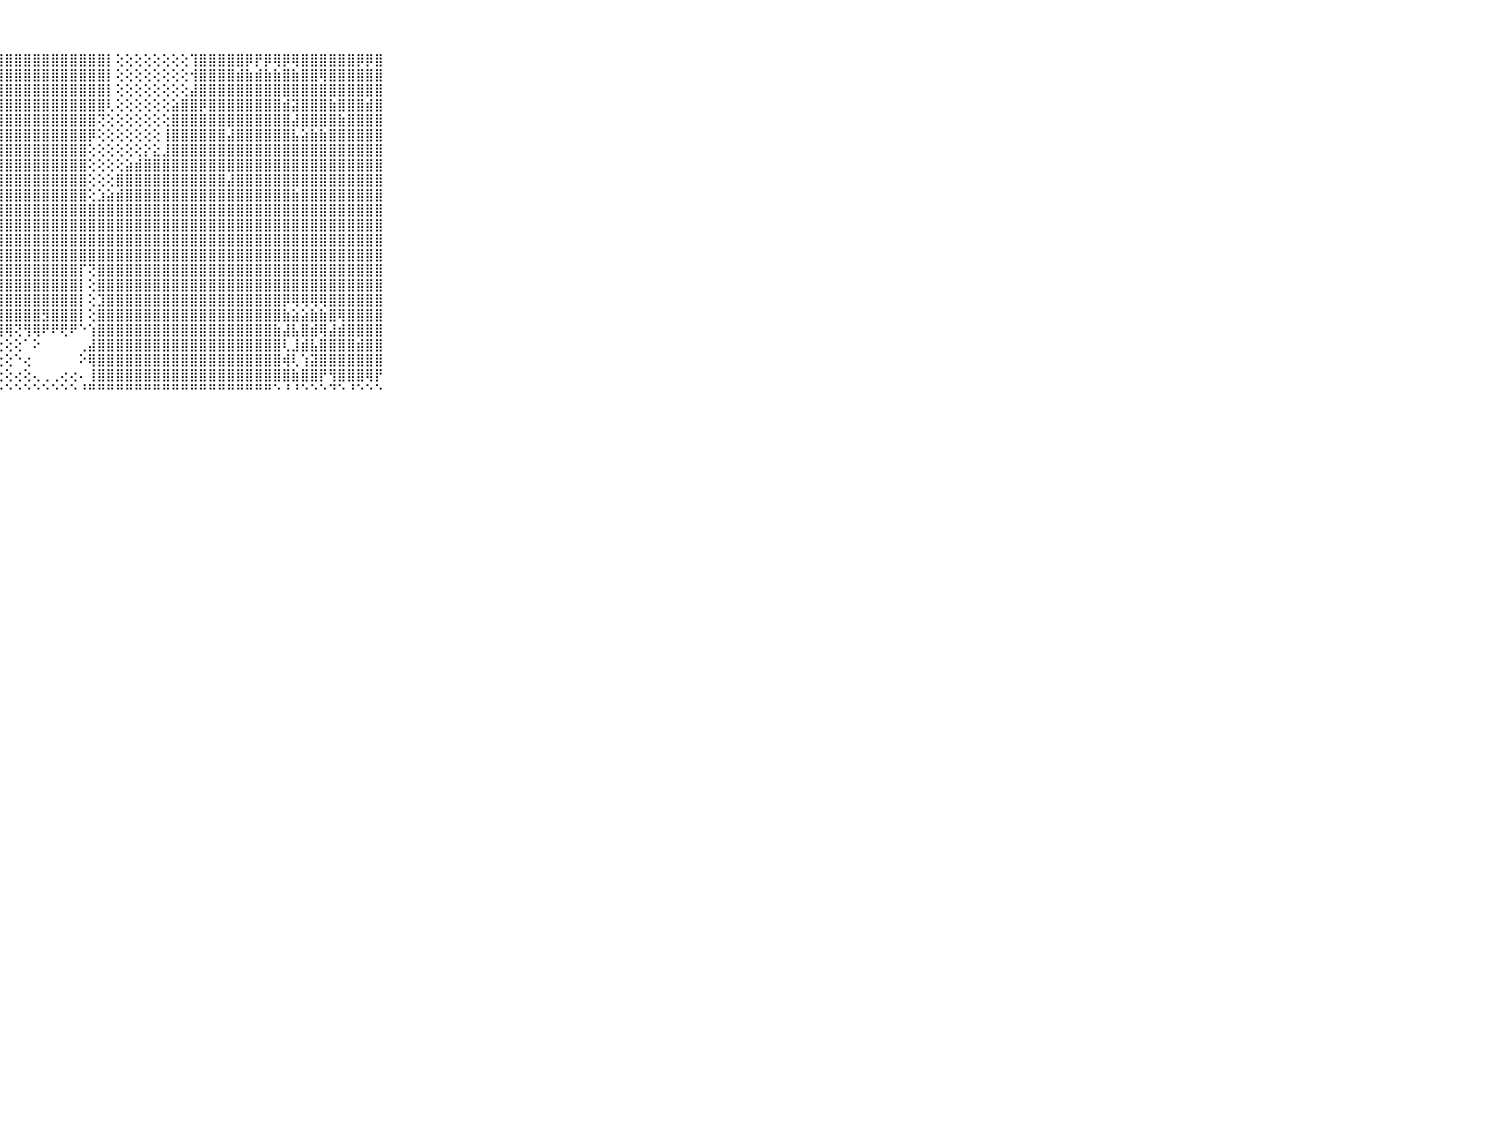

⠀⠀⠀⠀⠀⠀⠀⠀⠀⠀⠀⢸⣿⣿⣿⣿⣿⣿⣿⣿⣿⣿⣿⣿⣿⣿⣿⣿⣿⣿⣿⣿⣿⣿⣿⣿⣿⣿⣿⡇⢕⢕⢕⢕⢕⢕⢕⢕⢹⣿⣿⣿⣿⣿⡿⡟⡿⢿⡿⢿⣿⣿⣿⣿⣿⣿⡿⡿⣿⠀⠀⠀⠀⠀⠀⠀⠀⠀⠀⠀⠀
⠀⠀⠀⠀⠀⠀⠀⠀⠀⠀⠀⢸⣿⣿⣿⣿⣿⣿⣿⣿⣿⣿⣿⣿⣿⣿⣿⣿⣿⣿⣿⣿⣿⣿⣿⣿⣿⣿⣿⡇⢕⢕⢕⢕⢕⢕⢕⢕⢺⣿⣿⣿⣿⣾⣷⣾⣷⣷⣿⣷⣿⣿⢿⣿⣿⣿⣿⣿⣿⠀⠀⠀⠀⠀⠀⠀⠀⠀⠀⠀⠀
⠀⠀⠀⠀⠀⠀⠀⠀⠀⠀⠀⢸⣿⣿⣿⣿⣿⣿⣿⣿⣿⣿⣿⣿⣿⣿⣿⣿⣿⣿⣿⣿⣿⣿⣿⣿⣿⣿⣿⡇⢕⢕⢕⢕⢕⢕⢕⢕⣼⣿⣿⣿⣿⣿⣿⣿⣿⣿⣿⣿⣿⣿⣿⣿⣿⣿⣿⣿⣿⠀⠀⠀⠀⠀⠀⠀⠀⠀⠀⠀⠀
⠀⠀⠀⠀⠀⠀⠀⠀⠀⠀⠀⢸⣿⣿⣿⣿⣿⣿⣿⣿⣿⣿⣿⣿⣿⣿⣿⣿⣿⣿⣿⣿⣿⣿⣿⣿⣿⣿⣿⢇⢕⢕⢕⢕⢕⢕⣵⣿⣿⡿⣿⣿⣿⣿⣿⣿⣿⣿⣾⣽⣿⣿⣿⣷⣿⣿⣿⣾⣿⠀⠀⠀⠀⠀⠀⠀⠀⠀⠀⠀⠀
⠀⠀⠀⠀⠀⠀⠀⠀⠀⠀⠀⢸⣿⣿⣿⣿⣿⣿⣿⣿⣿⣿⣿⣿⣿⣿⣿⣿⣿⣿⣿⣿⣿⣿⣿⣿⣿⣿⢝⢕⢕⢕⢕⢕⢕⢕⣿⣿⣿⣿⣿⣿⣿⣿⣿⣿⣿⣿⣿⣼⣿⣿⣿⣿⣷⣿⣿⣿⣿⠀⠀⠀⠀⠀⠀⠀⠀⠀⠀⠀⠀
⠀⠀⠀⠀⠀⠀⠀⠀⠀⠀⠀⢸⣿⣿⣿⣿⣿⣿⣿⣿⣿⣿⣿⣿⣿⣿⣿⣿⣿⣿⣿⣿⣿⣿⣿⣿⣿⡿⢕⢕⢕⢕⢕⢕⢕⢸⣿⣿⣿⣿⣿⣿⣼⣿⣿⣿⣿⣿⣿⣧⣵⣷⣷⣿⣿⣿⣿⣿⣿⠀⠀⠀⠀⠀⠀⠀⠀⠀⠀⠀⠀
⠀⠀⠀⠀⠀⠀⠀⠀⠀⠀⠀⢸⣿⣿⣿⣿⣿⣿⣿⣿⣿⣿⣿⣿⣿⣿⣿⣿⣿⣿⣿⣿⣿⣿⣿⣿⣿⢕⢕⢕⢕⢕⢕⡕⣕⣸⣿⣿⣿⣿⣿⣿⣿⣿⣿⣿⣿⣿⣿⣿⣿⣿⣿⣿⣿⣿⣿⣿⣿⠀⠀⠀⠀⠀⠀⠀⠀⠀⠀⠀⠀
⠀⠀⠀⠀⠀⠀⠀⠀⠀⠀⠀⢸⣿⣿⣿⣿⣿⣿⣿⣿⣿⣿⣿⣿⣿⣿⣿⣿⣿⣿⣿⣿⣿⣿⣿⣿⣿⢕⢕⢕⢕⣵⣾⣿⣿⣿⣿⣿⣿⣿⣿⣿⣿⣿⣿⣿⣿⣿⣿⣿⣿⣿⣿⣿⣿⣿⣿⣿⣿⠀⠀⠀⠀⠀⠀⠀⠀⠀⠀⠀⠀
⠀⠀⠀⠀⠀⠀⠀⠀⠀⠀⠀⢸⣿⣿⣿⣿⣿⣿⣿⣿⣿⣿⣿⣿⣿⣿⣿⣿⣿⣿⣿⣿⣿⣿⣿⣿⣿⢕⢕⢕⣿⣿⣿⣿⣿⣿⣿⣿⣿⣿⣿⣿⣼⣿⣿⣿⣿⣿⣿⣿⣿⣿⣿⣿⣿⣿⣿⣿⣿⠀⠀⠀⠀⠀⠀⠀⠀⠀⠀⠀⠀
⠀⠀⠀⠀⠀⠀⠀⠀⠀⠀⠀⢸⣿⣿⣿⣿⣿⣿⣿⣿⣿⣿⣿⣿⣿⣿⣿⣿⣿⣿⣿⣿⣿⣿⣿⣿⣿⢕⣱⣵⣾⣿⣿⣿⣿⣿⣿⣿⣿⣿⣿⣿⣿⣿⣿⣿⣿⣿⣿⣷⣿⣿⣿⣿⣿⣿⣿⣿⣿⠀⠀⠀⠀⠀⠀⠀⠀⠀⠀⠀⠀
⠀⠀⠀⠀⠀⠀⠀⠀⠀⠀⠀⢸⣿⣿⣿⣿⣿⣿⣿⣿⣿⣿⣿⣿⣿⣿⣿⣿⣿⣿⣿⣿⣿⣿⣿⣿⣿⣿⣿⣿⣿⣿⣿⣿⣿⣿⣿⣿⣿⣿⣿⣿⣿⣿⣿⣿⣿⣿⣿⣿⣿⣿⣿⣿⣿⣿⣿⣿⣿⠀⠀⠀⠀⠀⠀⠀⠀⠀⠀⠀⠀
⠀⠀⠀⠀⠀⠀⠀⠀⠀⠀⠀⢸⣿⣿⣿⣿⣿⣿⣿⣿⣿⣿⣿⣿⣿⣿⣿⣿⣿⣿⣿⣿⣿⣿⣿⣿⣿⣿⣿⣿⣿⣿⣿⣿⣿⣿⣿⣿⣿⣿⣿⣿⣿⣿⣿⣿⣿⣿⣿⣿⣿⣿⣿⣿⣿⣿⣿⣿⣿⠀⠀⠀⠀⠀⠀⠀⠀⠀⠀⠀⠀
⠀⠀⠀⠀⠀⠀⠀⠀⠀⠀⠀⢸⣿⣿⣿⣿⣿⣿⣿⣿⣿⣿⣿⣿⣿⣿⣿⣿⣿⣿⣿⣿⣿⣿⣿⣿⣿⣿⣿⣿⣿⣿⣿⣿⣿⣿⣿⣿⣿⣿⣿⣿⣿⣿⣿⣿⣿⣿⣿⣿⣿⣿⣿⣿⣿⣿⣿⣿⣿⠀⠀⠀⠀⠀⠀⠀⠀⠀⠀⠀⠀
⠀⠀⠀⠀⠀⠀⠀⠀⠀⠀⠀⢸⣿⣿⣿⣿⣿⣿⣿⣿⣿⣿⣿⣿⣿⣿⣿⣿⣿⣿⣿⣿⣿⣿⣿⣿⣿⣿⣿⣿⣿⣿⣿⣿⣿⣿⣿⣿⣿⣿⣿⣿⣿⣿⣿⣿⣿⣿⣿⣿⣿⣿⣿⣿⣿⣿⣿⣿⣿⠀⠀⠀⠀⠀⠀⠀⠀⠀⠀⠀⠀
⠀⠀⠀⠀⠀⠀⠀⠀⠀⠀⠀⢸⣿⣿⣿⣿⣿⣿⣿⣿⣿⣿⣿⣿⣿⣿⣿⣿⣿⣿⣿⣿⣿⣿⣿⣿⡏⢝⣿⣿⣿⣿⣿⣿⣿⣿⣿⣿⣿⣿⣿⣿⣿⣿⣿⣿⣿⣿⣿⣿⣿⣿⣿⣿⣿⣿⣿⣿⣿⠀⠀⠀⠀⠀⠀⠀⠀⠀⠀⠀⠀
⠀⠀⠀⠀⠀⠀⠀⠀⠀⠀⠀⢸⣿⣿⣿⣿⣿⣿⣿⣿⣿⣿⣿⣿⣿⣿⣿⣿⣿⣿⣿⣿⣿⣿⣿⣿⡇⢕⣿⣿⣿⣿⣿⣿⣿⣿⣿⣿⣿⣿⣿⣿⣿⣿⣿⣿⣿⣿⣿⣿⣿⣿⣿⣿⣿⣿⣿⣿⣿⠀⠀⠀⠀⠀⠀⠀⠀⠀⠀⠀⠀
⠀⠀⠀⠀⠀⠀⠀⠀⠀⠀⠀⢸⣿⣿⣿⣿⣿⣿⣿⣿⣿⣿⣿⣿⣿⣿⣿⣿⣿⣿⣿⣿⣿⣿⣿⣿⡇⢕⣹⣿⣿⣿⣿⣿⣿⣿⣿⣿⣿⣿⣿⣿⣿⣿⣿⣿⣿⣿⡿⢿⢿⢿⢿⣿⣿⣿⣿⣿⣿⠀⠀⠀⠀⠀⠀⠀⠀⠀⠀⠀⠀
⠀⠀⠀⠀⠀⠀⠀⠀⠀⠀⠀⢸⣿⣿⣿⣿⣿⣿⣿⣿⣿⣿⣿⣿⣿⣿⣿⣿⣿⣿⣿⣿⣻⣿⣿⣿⡇⢕⣿⣿⣿⣿⣿⣿⣿⣿⣿⣿⣿⣿⣿⣿⣿⣿⣿⣿⣿⣿⣷⣵⣵⣷⣷⣿⢿⣿⣿⣿⣿⠀⠀⠀⠀⠀⠀⠀⠀⠀⠀⠀⠀
⠀⠀⠀⠀⠀⠀⠀⠀⠀⠀⠀⢸⣿⣿⣿⣿⣿⣿⣿⣿⣿⣿⣿⣿⣿⣿⡿⢿⢿⢝⢻⢿⠟⠟⢟⠟⠑⢱⣿⣿⣿⣿⣿⣿⣿⣿⣿⣿⣿⣿⣿⣿⣿⣿⣿⣿⣿⣷⣼⣧⣿⣾⢿⣼⣾⣿⣿⣿⣿⠀⠀⠀⠀⠀⠀⠀⠀⠀⠀⠀⠀
⠀⠀⠀⠀⠀⠀⠀⠀⠀⠀⠀⠘⢙⢝⢝⢝⢝⢝⢝⢕⢕⢕⢕⢕⢕⢕⢕⢕⢕⢕⠁⠕⠀⠀⠀⠀⢀⣼⣿⣿⣿⣿⣿⣿⣿⣿⣿⣿⣿⣿⣿⣿⣿⣿⣿⣿⣿⣿⢇⣸⣾⣧⣿⣿⣿⣿⣾⣿⣿⠀⠀⠀⠀⠀⠀⠀⠀⠀⠀⠀⠀
⠀⠀⠀⠀⠀⠀⠀⠀⠀⠀⠀⠀⢕⢕⢕⢕⢕⢕⢕⢕⢕⢕⢕⢕⢕⢕⢕⢕⢕⠑⢔⠀⠀⠀⠀⠀⠕⢿⣿⣿⣿⣿⣿⣿⣿⣿⣿⣿⣿⣿⣿⣿⣿⣿⣿⣿⣿⣿⢾⢇⢱⣽⣿⣿⣿⣿⣿⣿⣿⠀⠀⠀⠀⠀⠀⠀⠀⠀⠀⠀⠀
⠀⠀⠀⠀⠀⠀⠀⠀⠀⠀⠀⠀⢕⢕⢕⢕⢕⢕⢕⢕⢕⢕⢕⢕⢕⢕⢕⢕⢕⢔⢕⢄⢀⢀⢔⢔⠄⢸⣿⣿⣿⣿⣿⣿⣿⣿⣿⣿⣿⣿⣿⣿⣿⣿⣿⣿⣿⣿⣿⣷⣿⣿⡟⢻⣿⣿⣿⢿⡟⠀⠀⠀⠀⠀⠀⠀⠀⠀⠀⠀⠀
⠀⠀⠀⠀⠀⠀⠀⠀⠀⠀⠀⠀⠑⠑⠑⠑⠑⠑⠑⠑⠑⠑⠑⠑⠑⠑⠑⠑⠑⠑⠑⠑⠑⠑⠑⠑⠘⠛⠛⠛⠛⠛⠛⠛⠛⠛⠛⠛⠛⠛⠛⠛⠛⠛⠛⠛⠛⠑⠘⠘⠑⠑⠑⠙⠑⠘⠑⠑⠑⠀⠀⠀⠀⠀⠀⠀⠀⠀⠀⠀⠀